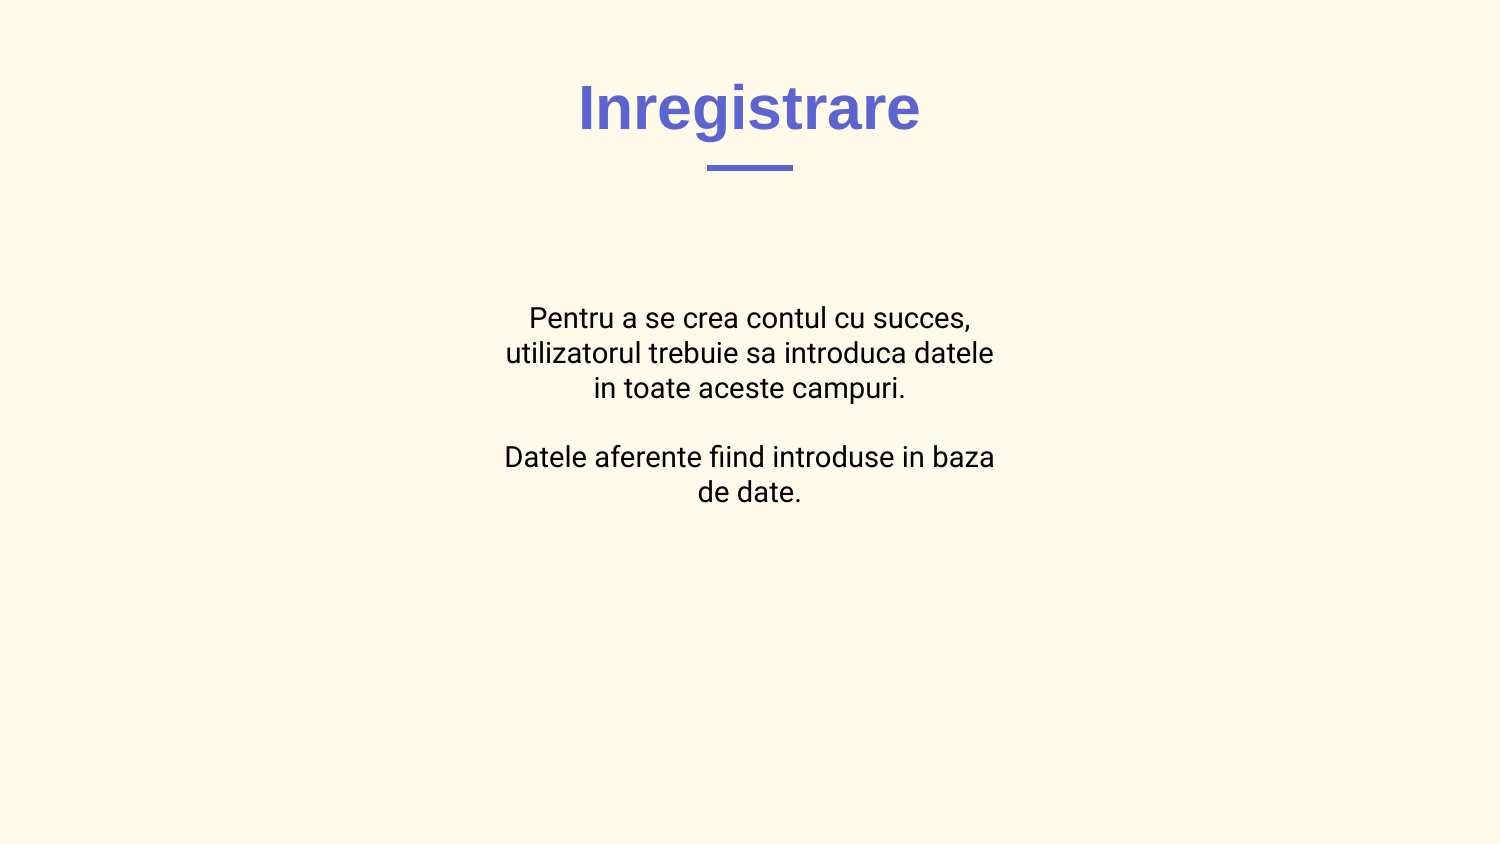

# Inregistrare
Pentru a se crea contul cu succes, utilizatorul trebuie sa introduca datele in toate aceste campuri.

Datele aferente fiind introduse in baza de date.